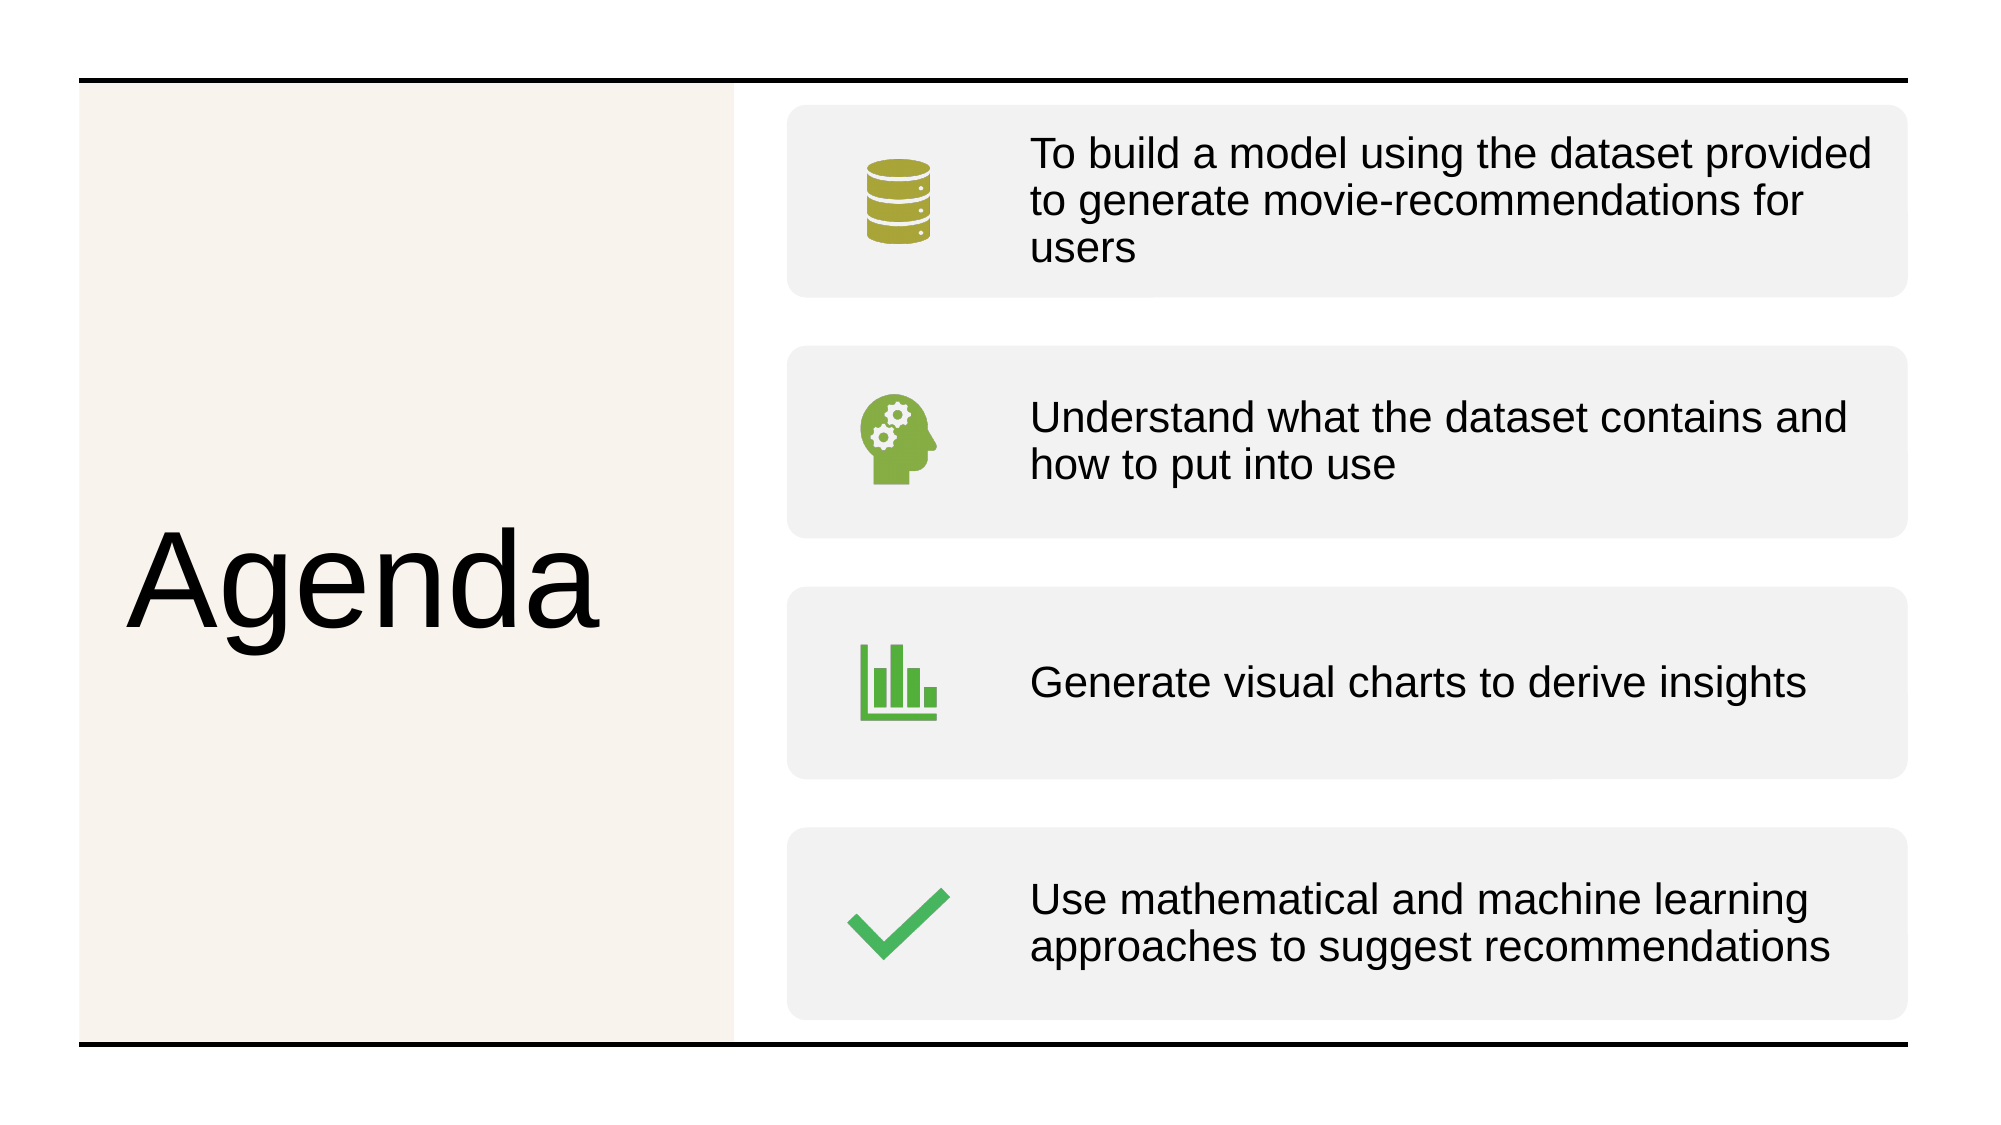

To build a model using the dataset provided to generate movie-recommendations for users
Understand what the dataset contains and how to put into use
Generate visual charts to derive insights
Use mathematical and machine learning approaches to suggest recommendations
# Agenda